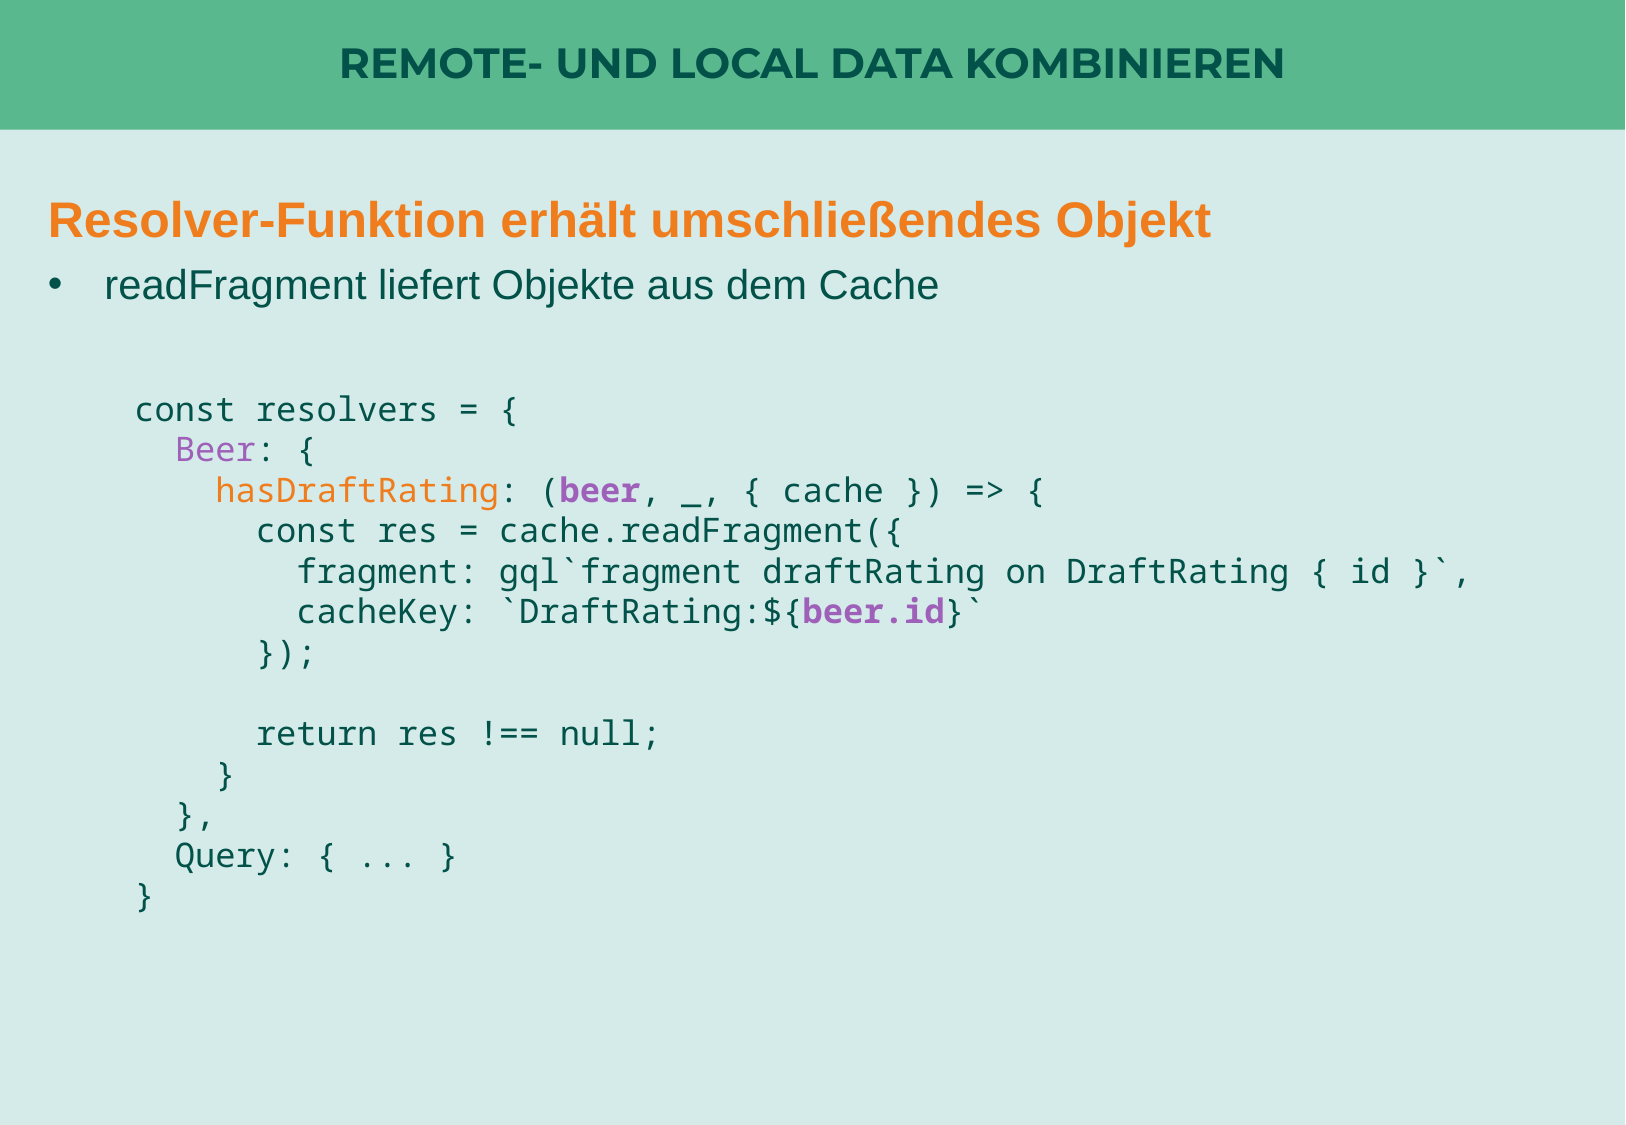

# Remote- und Local Data kombinieren
Resolver-Funktion erhält umschließendes Objekt
readFragment liefert Objekte aus dem Cache
const resolvers = {
  Beer: {
    hasDraftRating: (beer, _, { cache }) => {
      const res = cache.readFragment({
        fragment: gql`fragment draftRating on DraftRating { id }`,
        cacheKey: `DraftRating:${beer.id}`
      });

      return res !== null;
    }
  },
  Query: { ... }
}